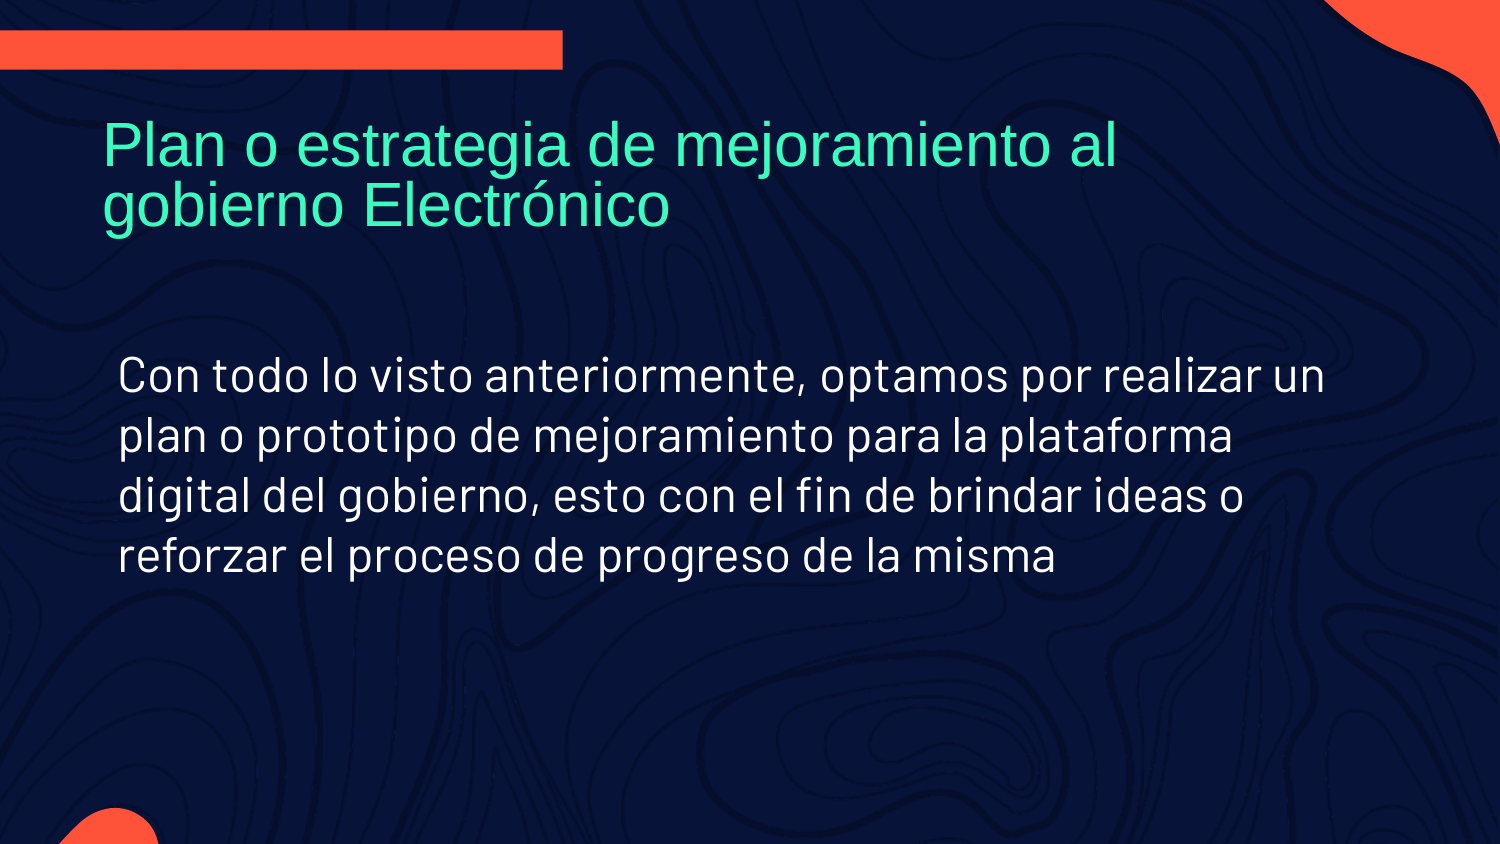

# Plan o estrategia de mejoramiento al gobierno Electrónico
Con todo lo visto anteriormente, optamos por realizar un plan o prototipo de mejoramiento para la plataforma digital del gobierno, esto con el fin de brindar ideas o reforzar el proceso de progreso de la misma